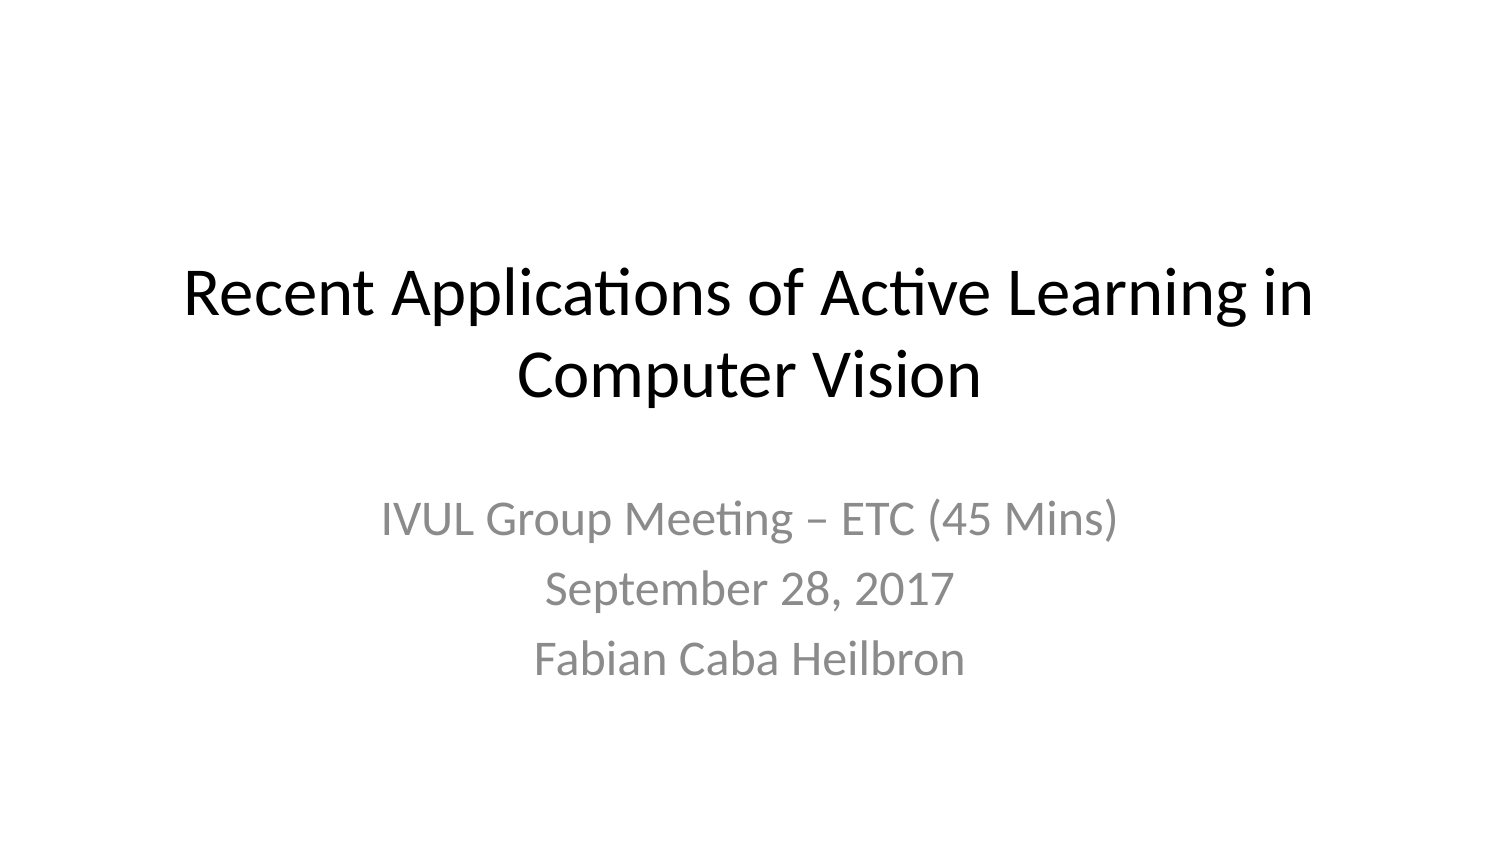

# Recent Applications of Active Learning in Computer Vision
IVUL Group Meeting – ETC (45 Mins)
September 28, 2017
Fabian Caba Heilbron